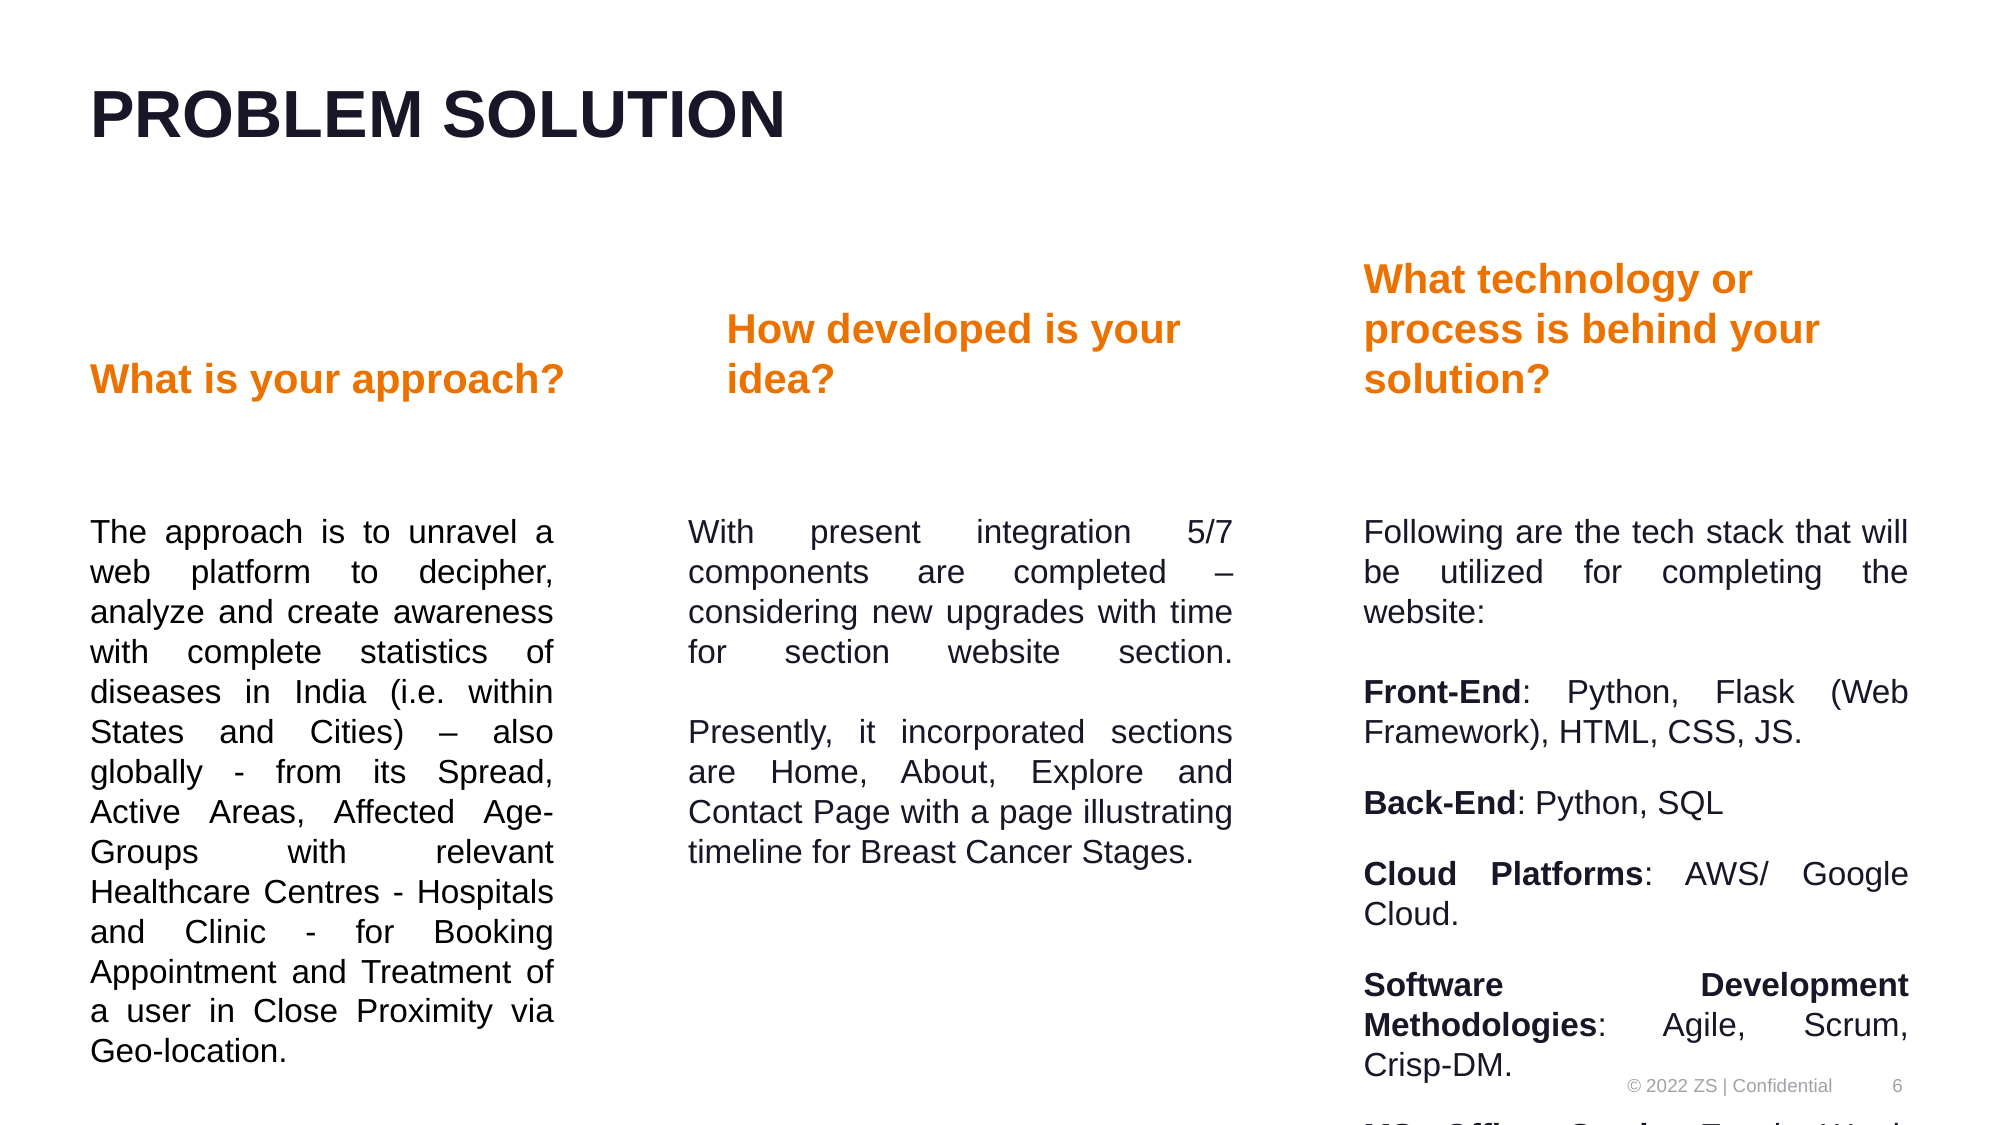

# PROBLEM SOLUTION
What is your approach?
How developed is your idea?
What technology or process is behind your solution?

The approach is to unravel a web platform to decipher, analyze and create awareness with complete statistics of diseases in India (i.e. within States and Cities) – also globally - from its Spread, Active Areas, Affected Age-Groups with relevant Healthcare Centres - Hospitals and Clinic - for Booking Appointment and Treatment of a user in Close Proximity via Geo-location.

With present integration 5/7 components are completed – considering new upgrades with time for section website section.
Presently, it incorporated sections are Home, About, Explore and Contact Page with a page illustrating timeline for Breast Cancer Stages.

Following are the tech stack that will be utilized for completing the website:
Front-End: Python, Flask (Web Framework), HTML, CSS, JS.
Back-End: Python, SQL
Cloud Platforms: AWS/ Google Cloud.
Software Development Methodologies: Agile, Scrum, Crisp-DM.
MS Office Stack: Excel, Word, PowerPoint